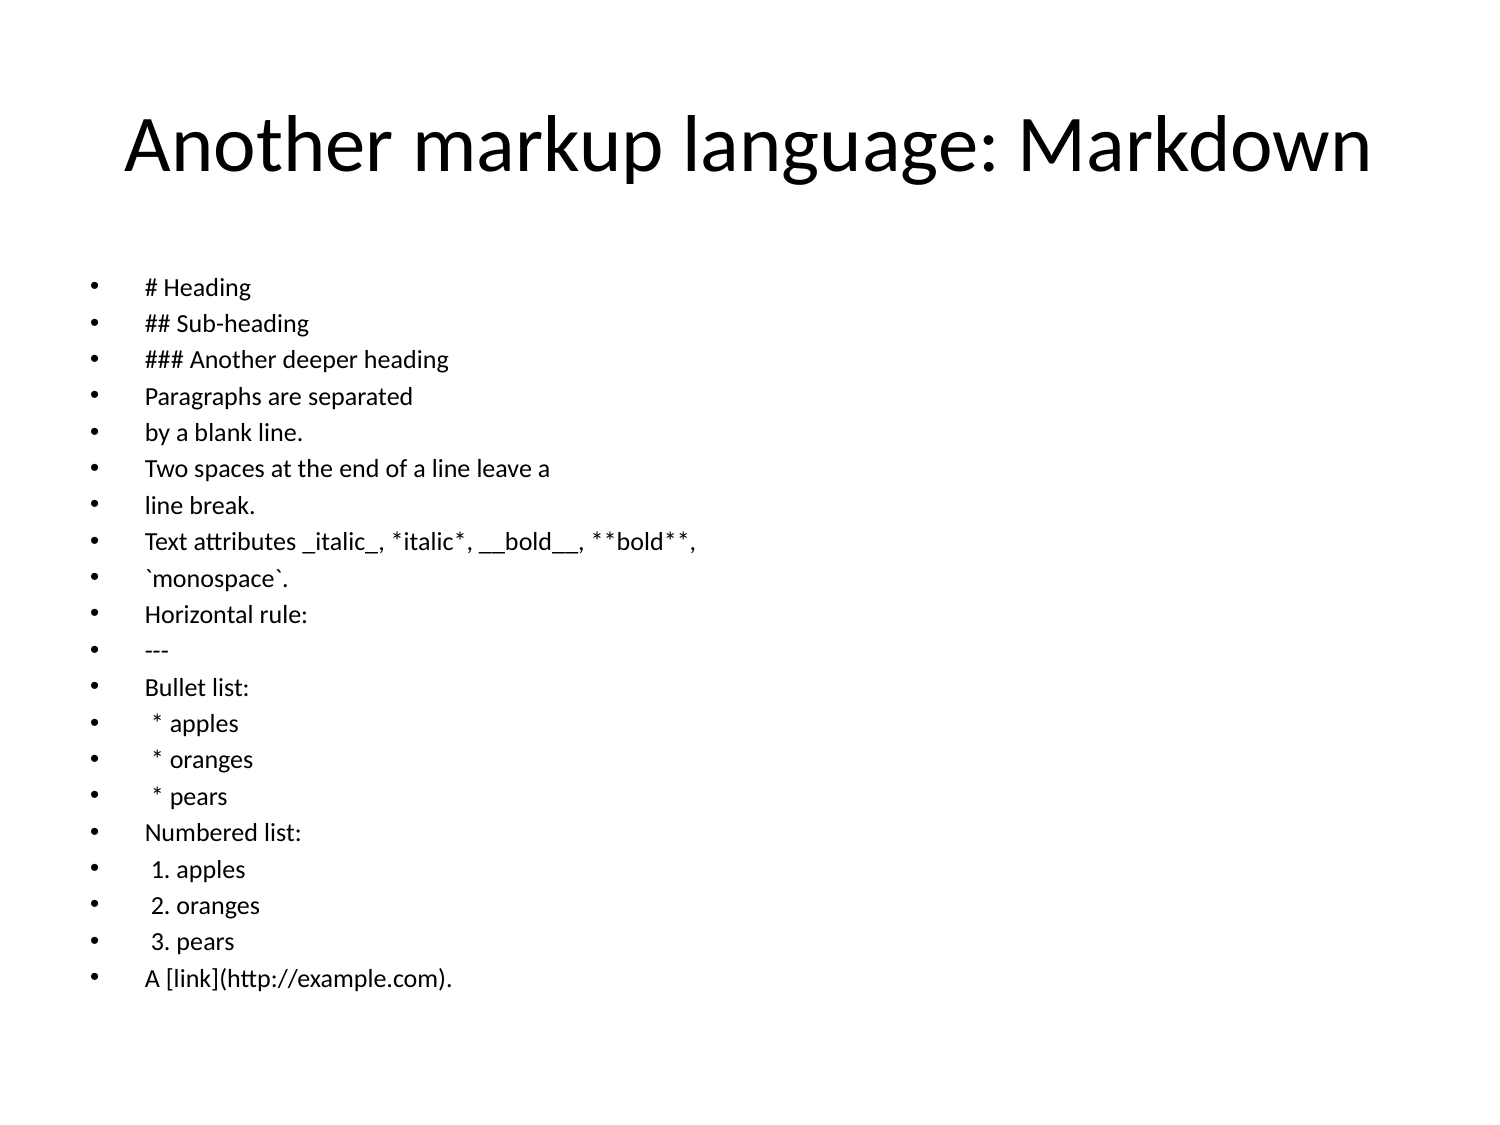

# Another markup language: Markdown
# Heading
## Sub-heading
### Another deeper heading
Paragraphs are separated
by a blank line.
Two spaces at the end of a line leave a
line break.
Text attributes _italic_, *italic*, __bold__, **bold**,
`monospace`.
Horizontal rule:
---
Bullet list:
 * apples
 * oranges
 * pears
Numbered list:
 1. apples
 2. oranges
 3. pears
A [link](http://example.com).